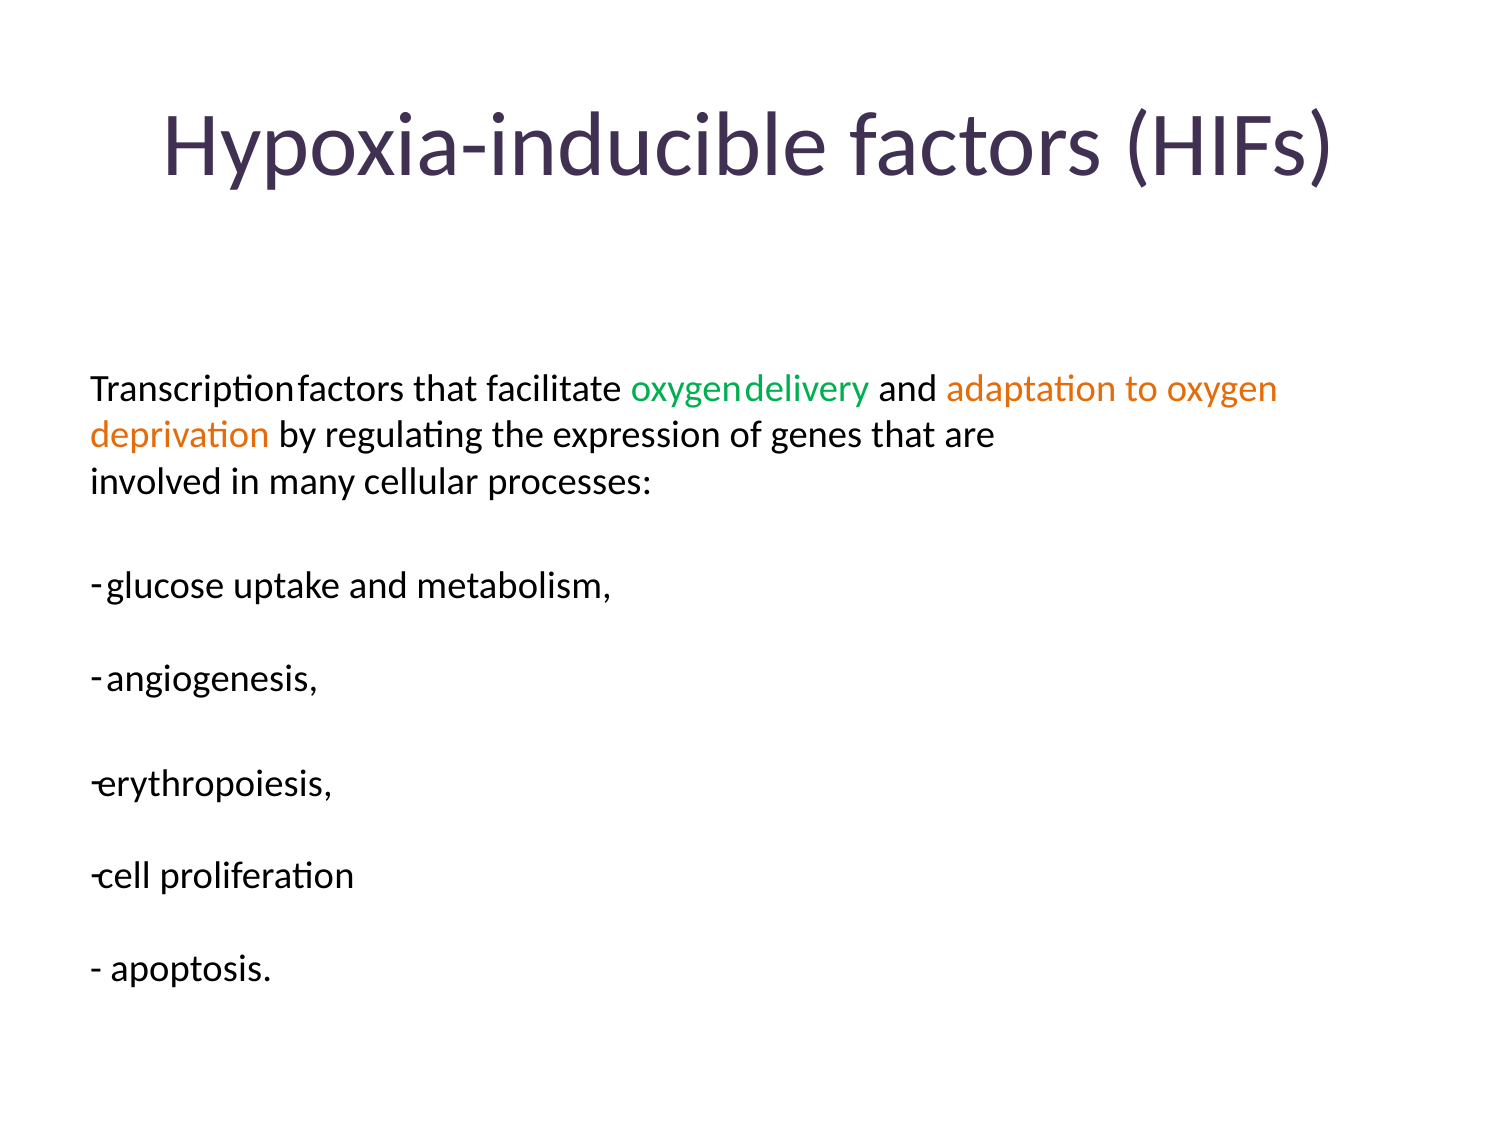

# Hypoxia-inducible factors (HIFs)

Transcription factors that facilitate oxygen delivery and adaptation to oxygen deprivation by regulating the expression of genes that are
involved in many cellular processes:

 glucose uptake and metabolism,

 angiogenesis,

erythropoiesis,

cell proliferation

- apoptosis.